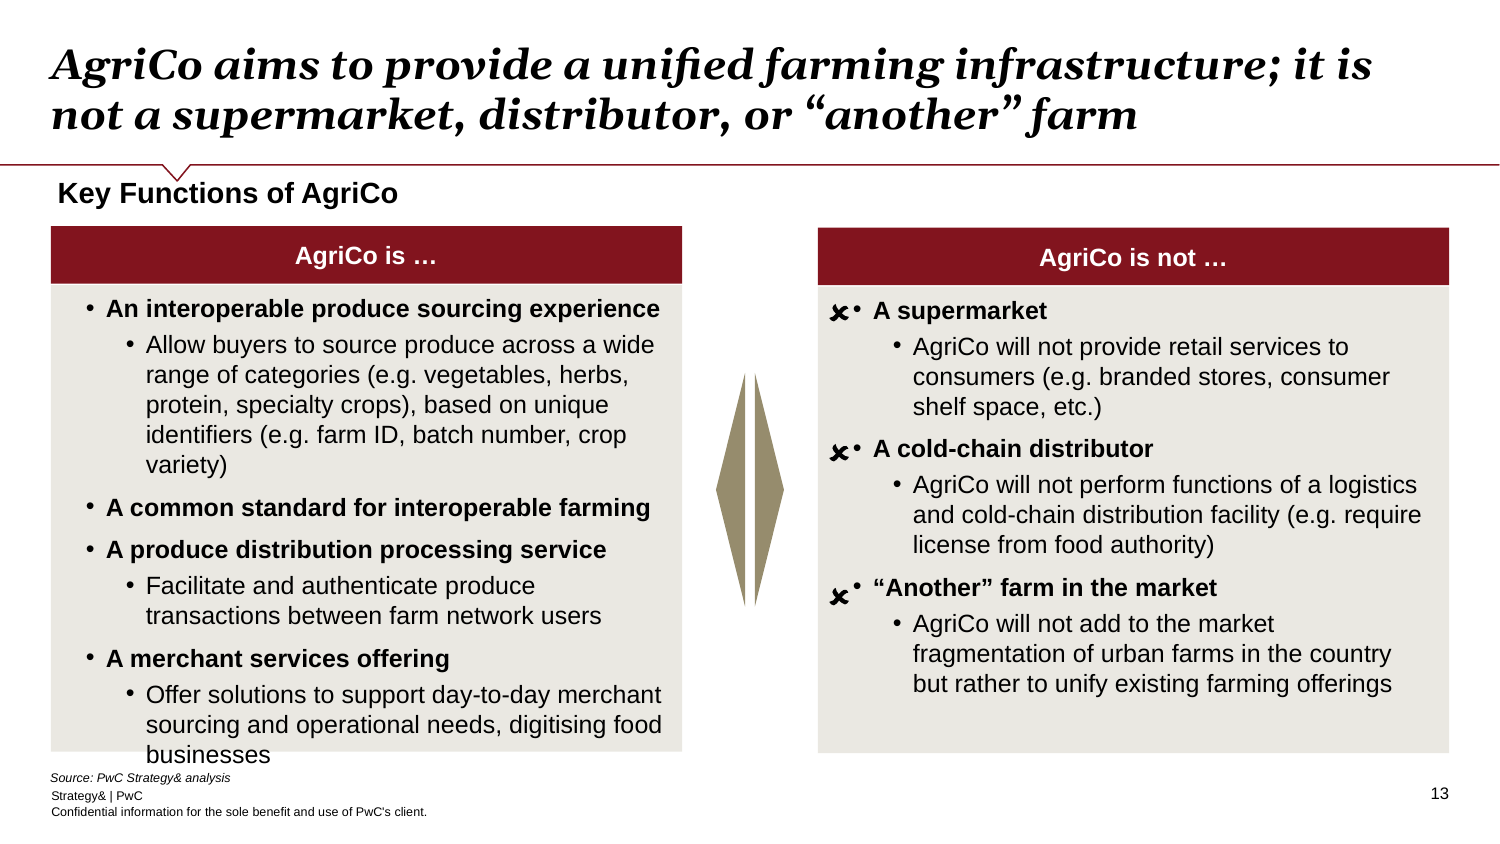

# AgriCo aims to provide a unified farming infrastructure; it is not a supermarket, distributor, or “another” farm
Key Functions of AgriCo
AgriCo is …
An interoperable produce sourcing experience
Allow buyers to source produce across a wide range of categories (e.g. vegetables, herbs, protein, specialty crops), based on unique identifiers (e.g. farm ID, batch number, crop variety)
A common standard for interoperable farming
A produce distribution processing service
Facilitate and authenticate produce transactions between farm network users
A merchant services offering
Offer solutions to support day-to-day merchant sourcing and operational needs, digitising food businesses
AgriCo is not …
A supermarket
AgriCo will not provide retail services to consumers (e.g. branded stores, consumer shelf space, etc.)
A cold-chain distributor
AgriCo will not perform functions of a logistics and cold-chain distribution facility (e.g. require license from food authority)
“Another” farm in the market
AgriCo will not add to the market fragmentation of urban farms in the country but rather to unify existing farming offerings

Source: PwC Strategy& analysis
13
Confidential information for the sole benefit and use of PwC's client.